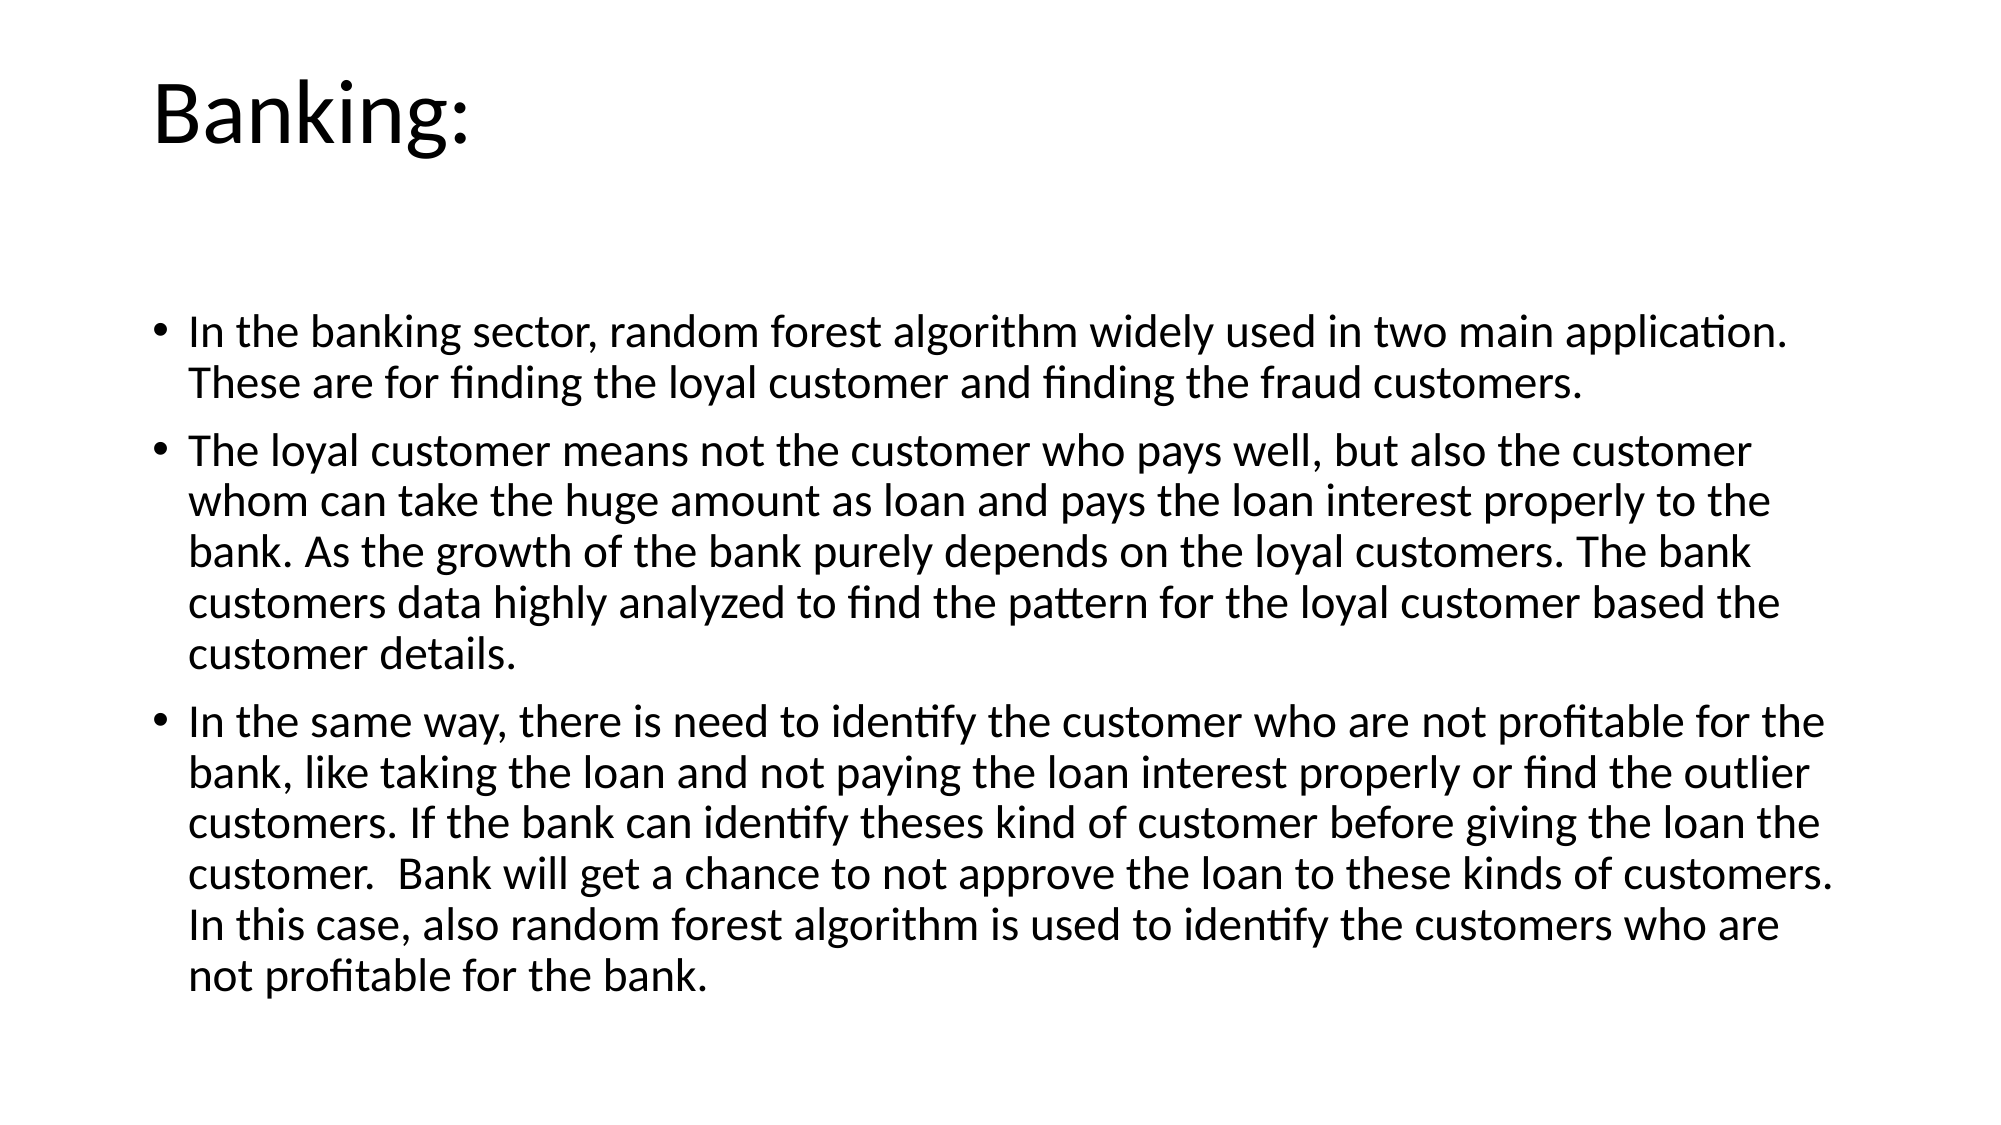

# Banking:
In the banking sector, random forest algorithm widely used in two main application. These are for finding the loyal customer and finding the fraud customers.
The loyal customer means not the customer who pays well, but also the customer whom can take the huge amount as loan and pays the loan interest properly to the bank. As the growth of the bank purely depends on the loyal customers. The bank customers data highly analyzed to find the pattern for the loyal customer based the customer details.
In the same way, there is need to identify the customer who are not profitable for the bank, like taking the loan and not paying the loan interest properly or find the outlier customers. If the bank can identify theses kind of customer before giving the loan the customer.  Bank will get a chance to not approve the loan to these kinds of customers. In this case, also random forest algorithm is used to identify the customers who are not profitable for the bank.